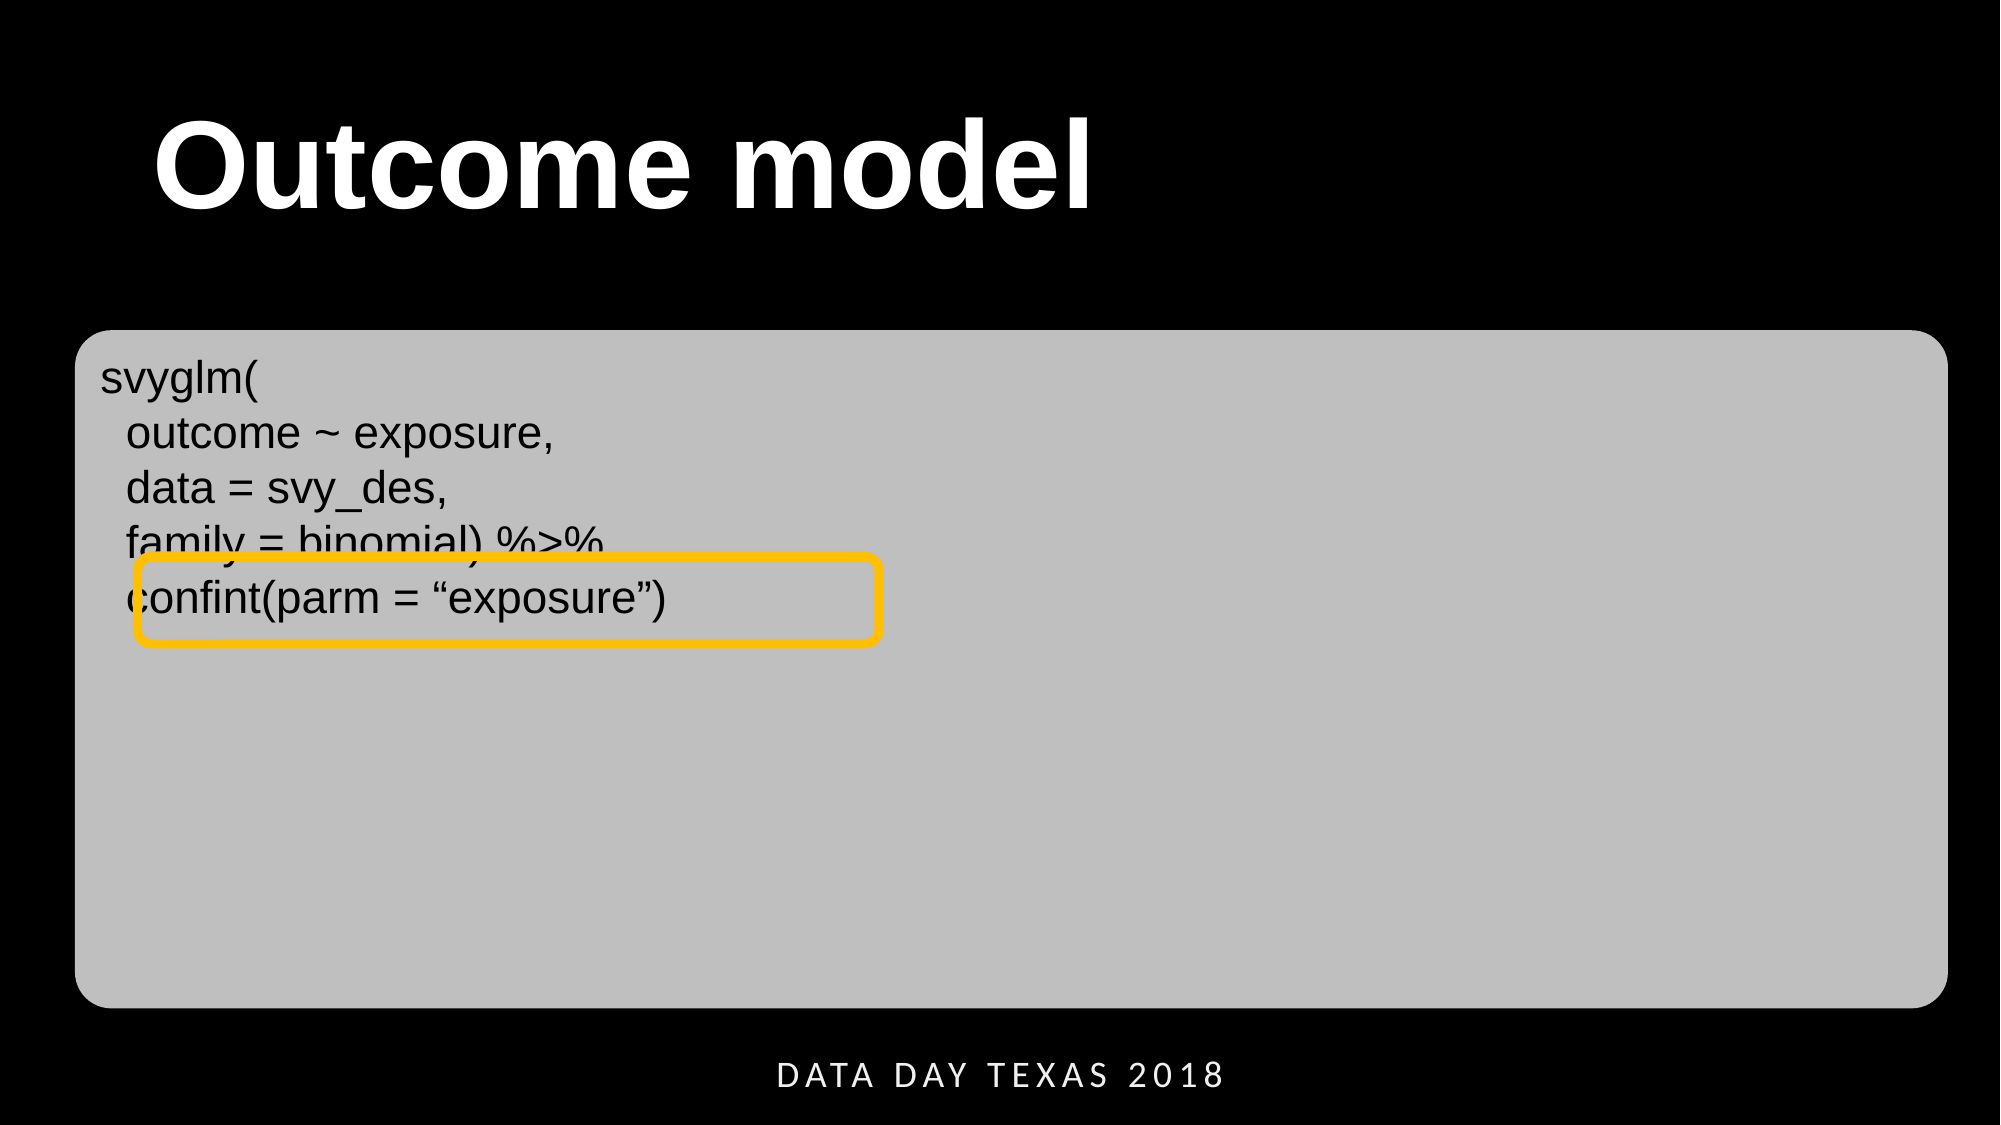

# Outcome model
svyglm(
  outcome ~ exposure,
  data = svy_des,
  family = binomial) %>%
  confint(parm = “exposure”)